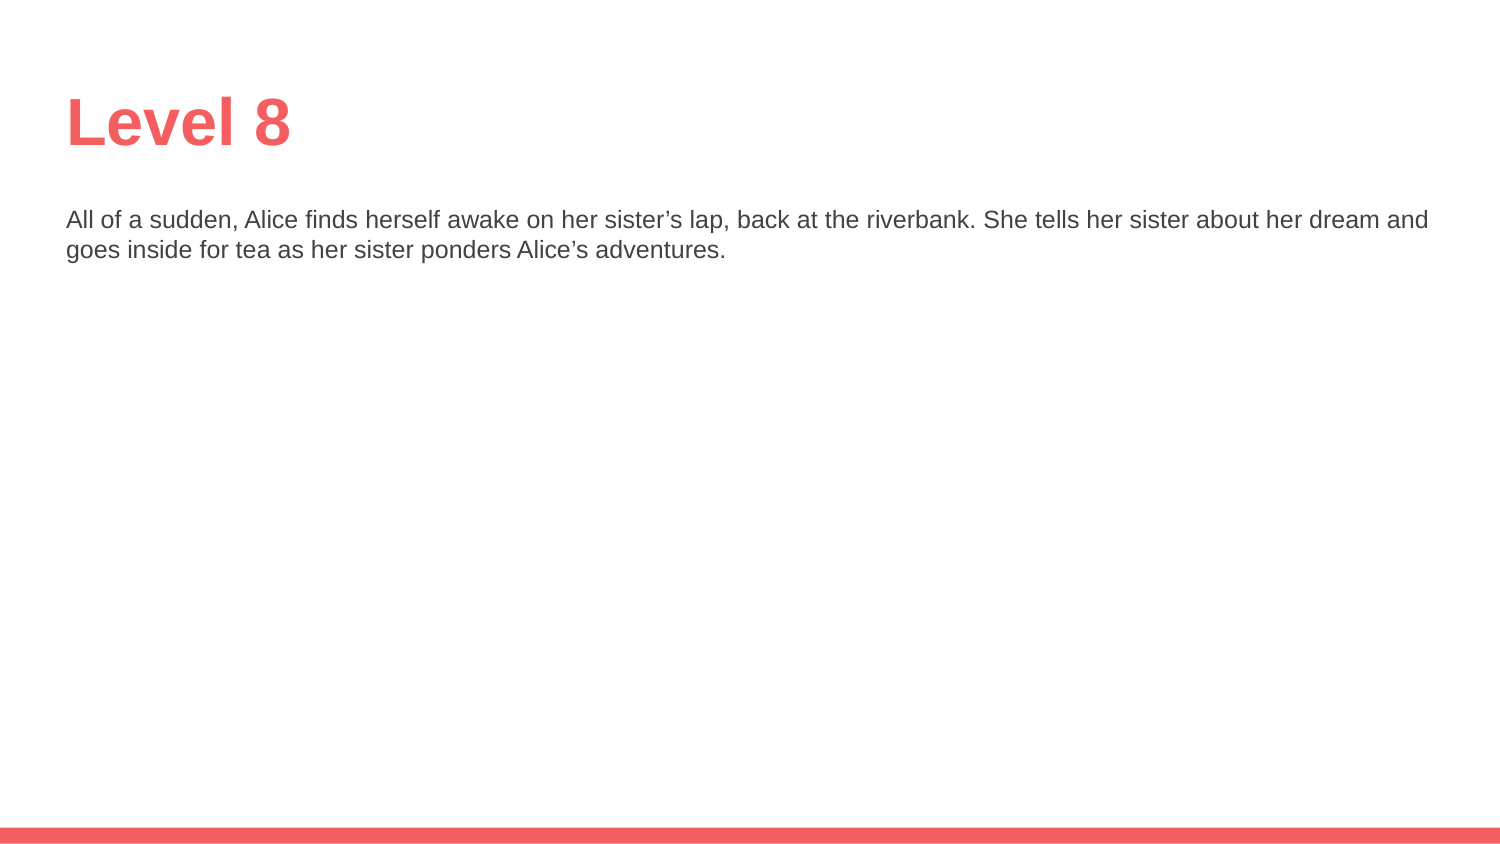

# Level 8
All of a sudden, Alice finds herself awake on her sister’s lap, back at the riverbank. She tells her sister about her dream and goes inside for tea as her sister ponders Alice’s adventures.